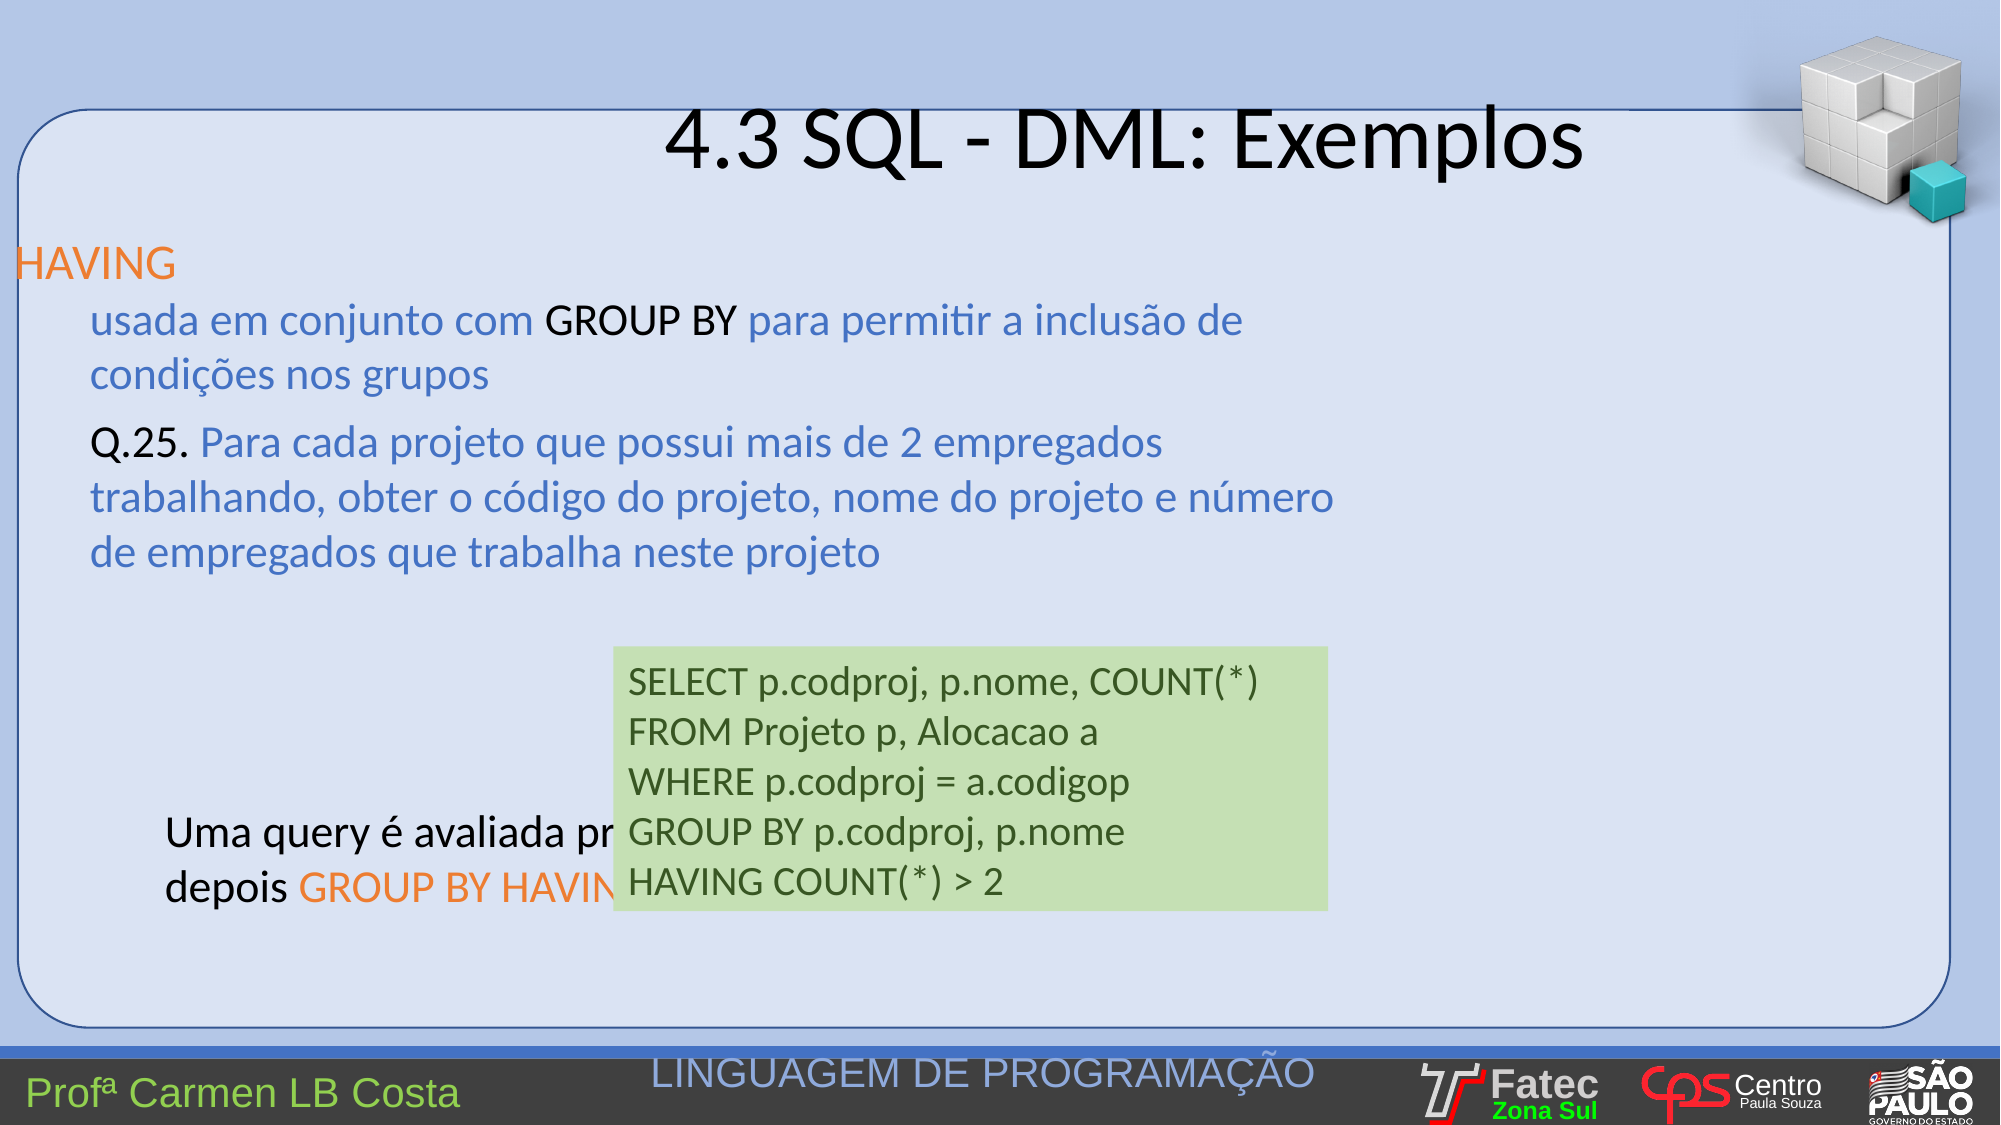

4.3 SQL - DML: Exemplos
HAVING
usada em conjunto com GROUP BY para permitir a inclusão de condições nos grupos

Q.25. Para cada projeto que possui mais de 2 empregados trabalhando, obter o código do projeto, nome do projeto e número de empregados que trabalha neste projeto

Uma query é avaliada primeiro aplicando a cláusula WHERE e depois GROUP BY HAVING
SELECT p.codproj, p.nome, COUNT(*)
FROM Projeto p, Alocacao a
WHERE p.codproj = a.codigop
GROUP BY p.codproj, p.nome
HAVING COUNT(*) > 2